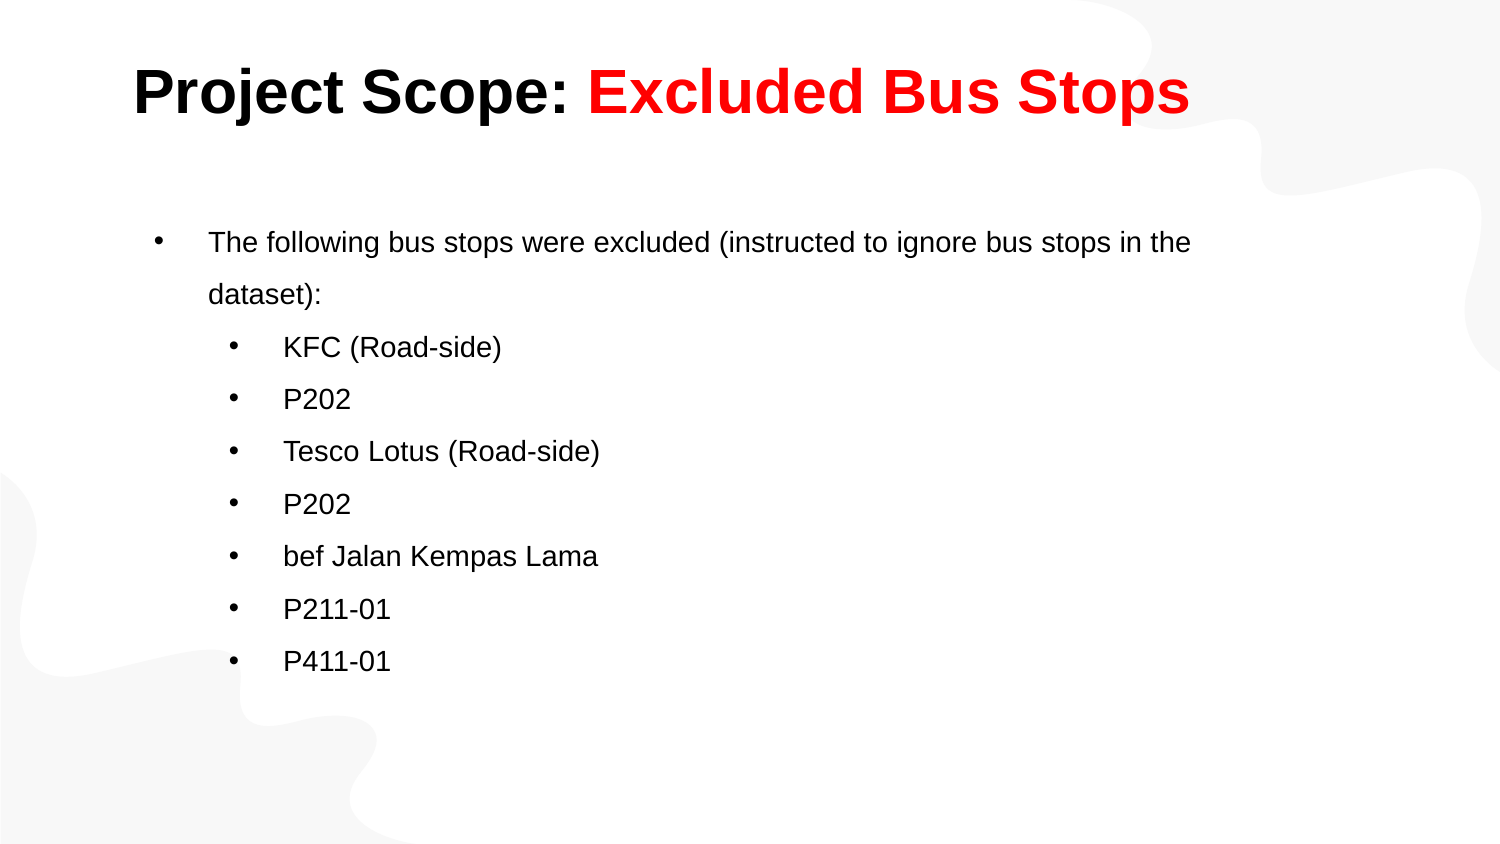

# Project Scope: Excluded Bus Stops
The following bus stops were excluded (instructed to ignore bus stops in the dataset):
KFC (Road-side)
P202
Tesco Lotus (Road-side)
P202
bef Jalan Kempas Lama
P211-01
P411-01